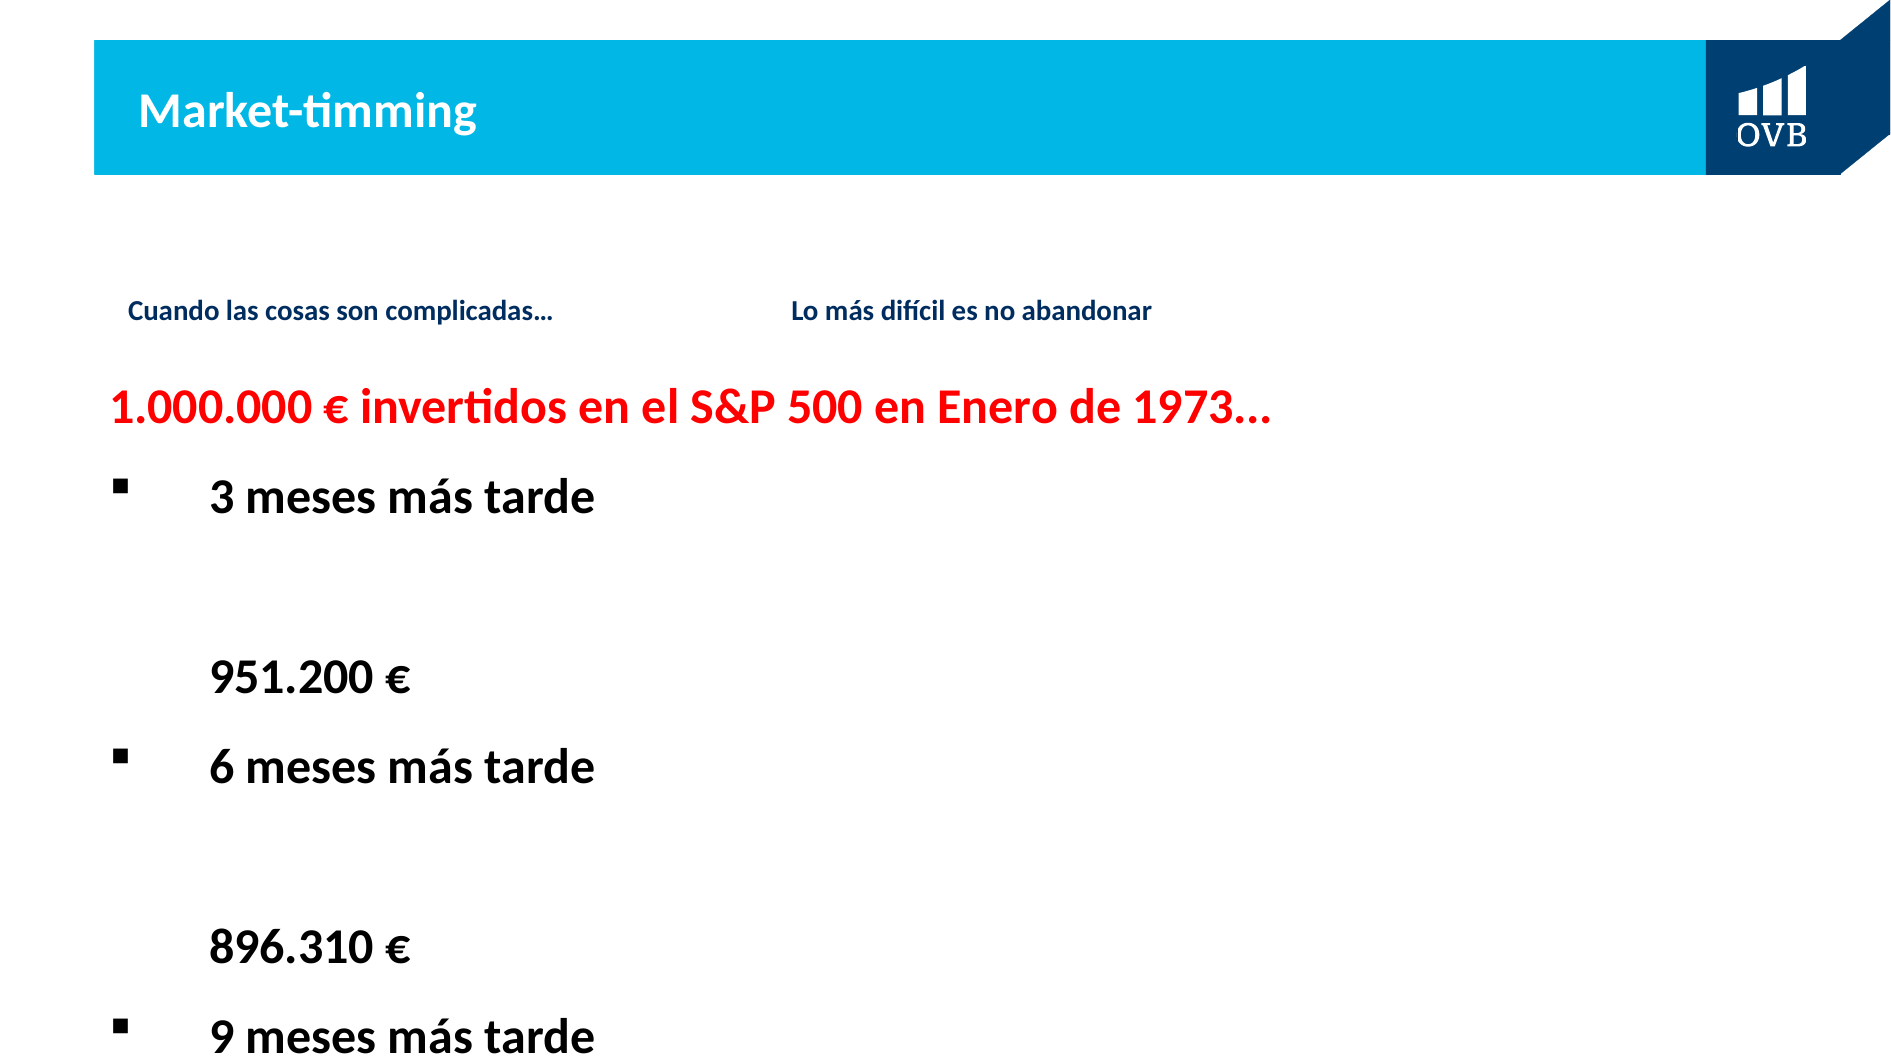

# Market-timming

Cuando las cosas son complicadas…
Lo más difícil es no abandonar

1.000.000 € invertidos en el S&P 500 en Enero de 1973...
3 meses más tarde 	951.200 €
6 meses más tarde	896.310 €
9 meses más tarde	939.510 €
12 meses más tarde	853.450 €
1 año y 9 meses más tarde	573.780 €